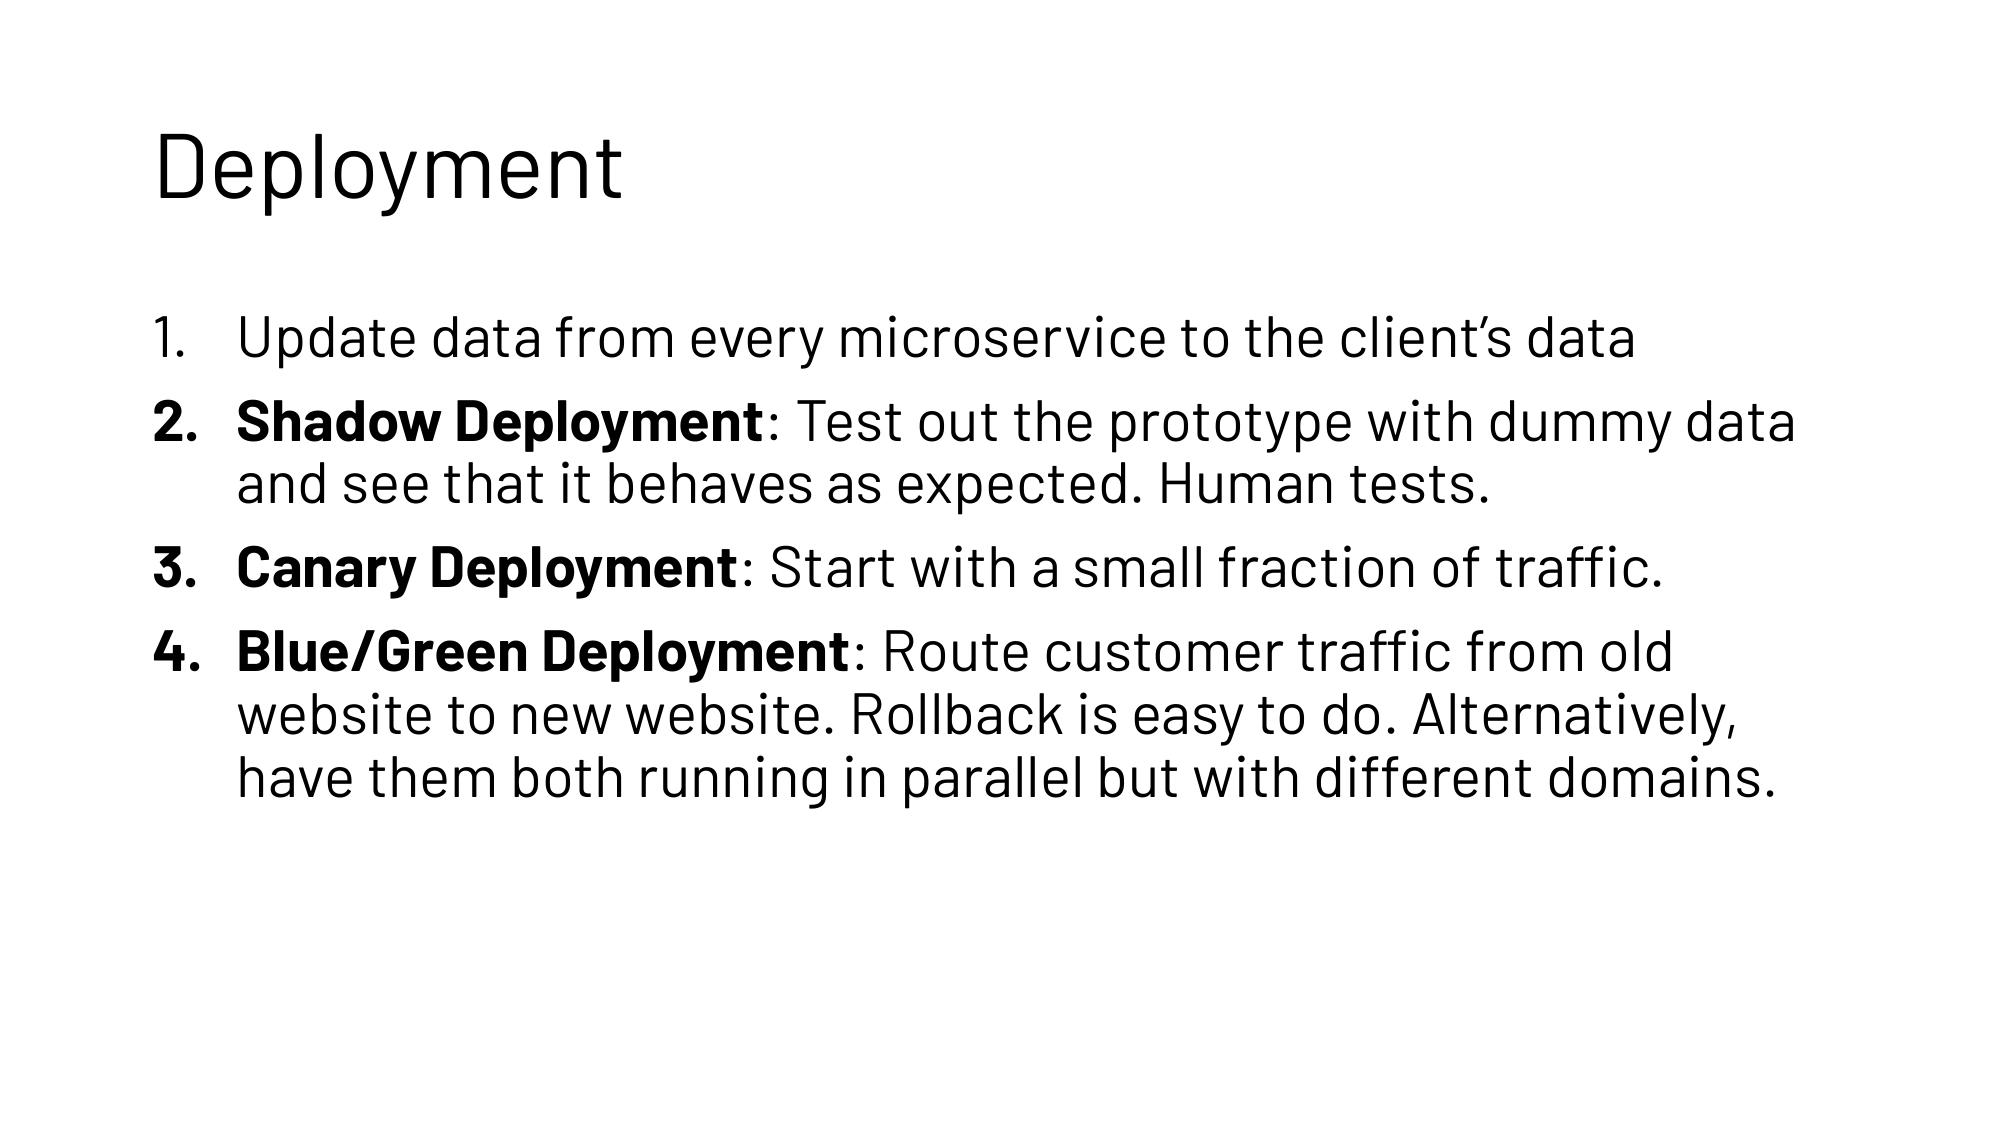

# Deployment
Update data from every microservice to the client’s data
Shadow Deployment: Test out the prototype with dummy data and see that it behaves as expected. Human tests.
Canary Deployment: Start with a small fraction of traffic.
Blue/Green Deployment: Route customer traffic from old website to new website. Rollback is easy to do. Alternatively, have them both running in parallel but with different domains.